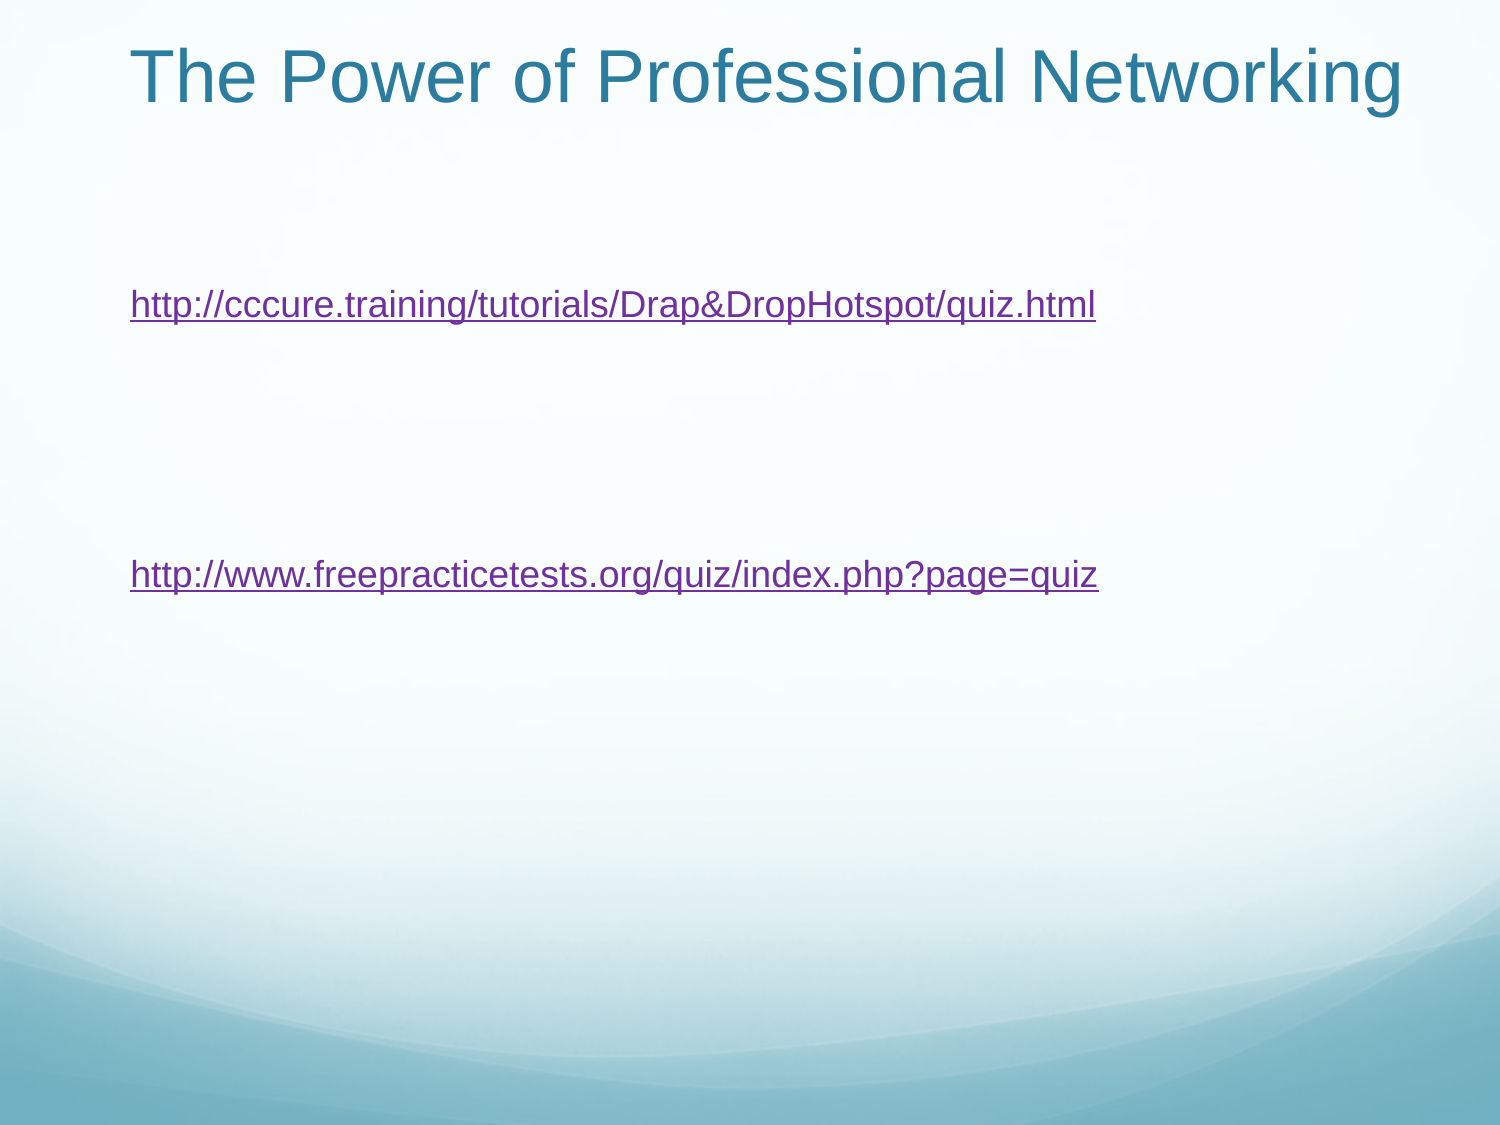

# The Power of Professional Networking

http://cccure.training/tutorials/Drap&DropHotspot/quiz.html

http://www.freepracticetests.org/quiz/index.php?page=quiz